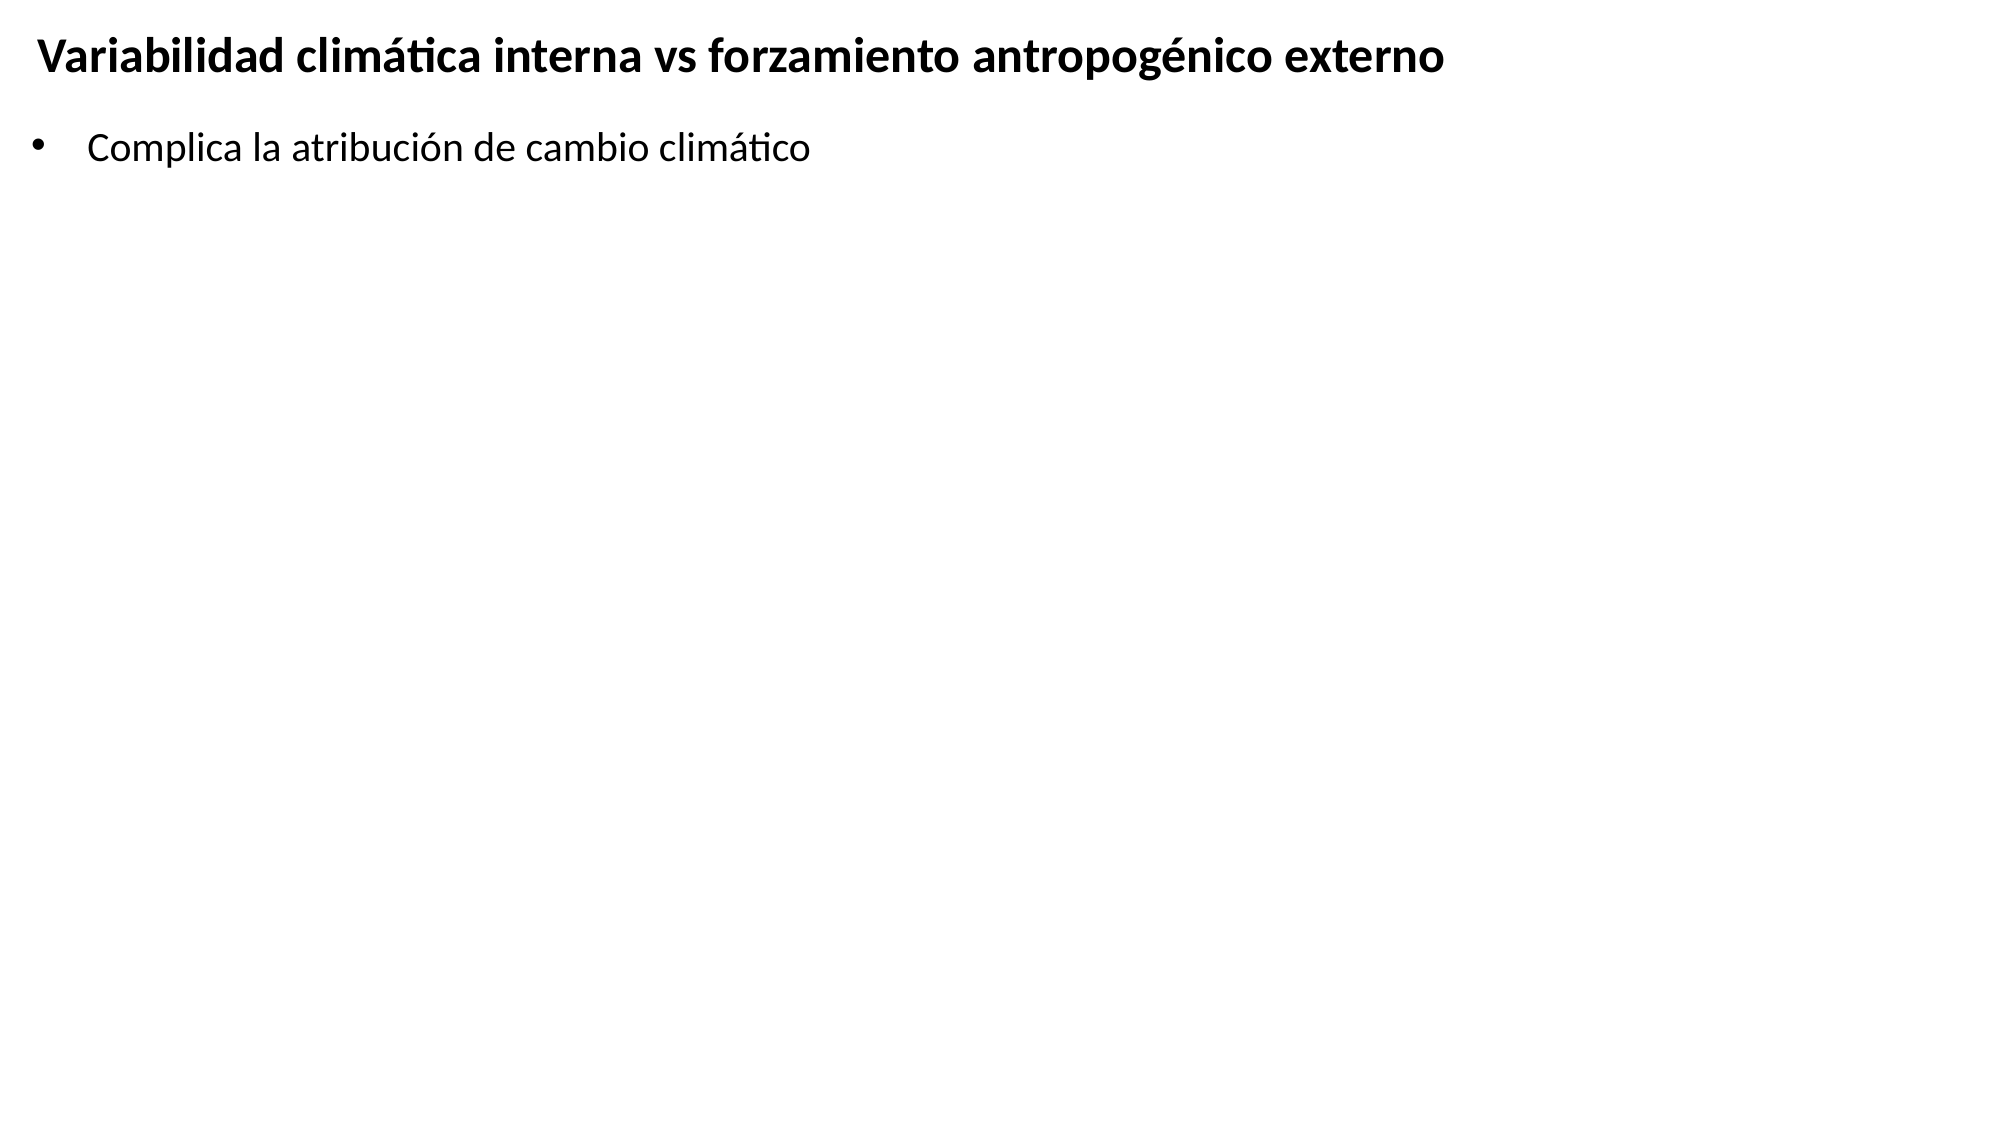

Variabilidad climática interna vs forzamiento antropogénico externo
Complica la atribución de cambio climático